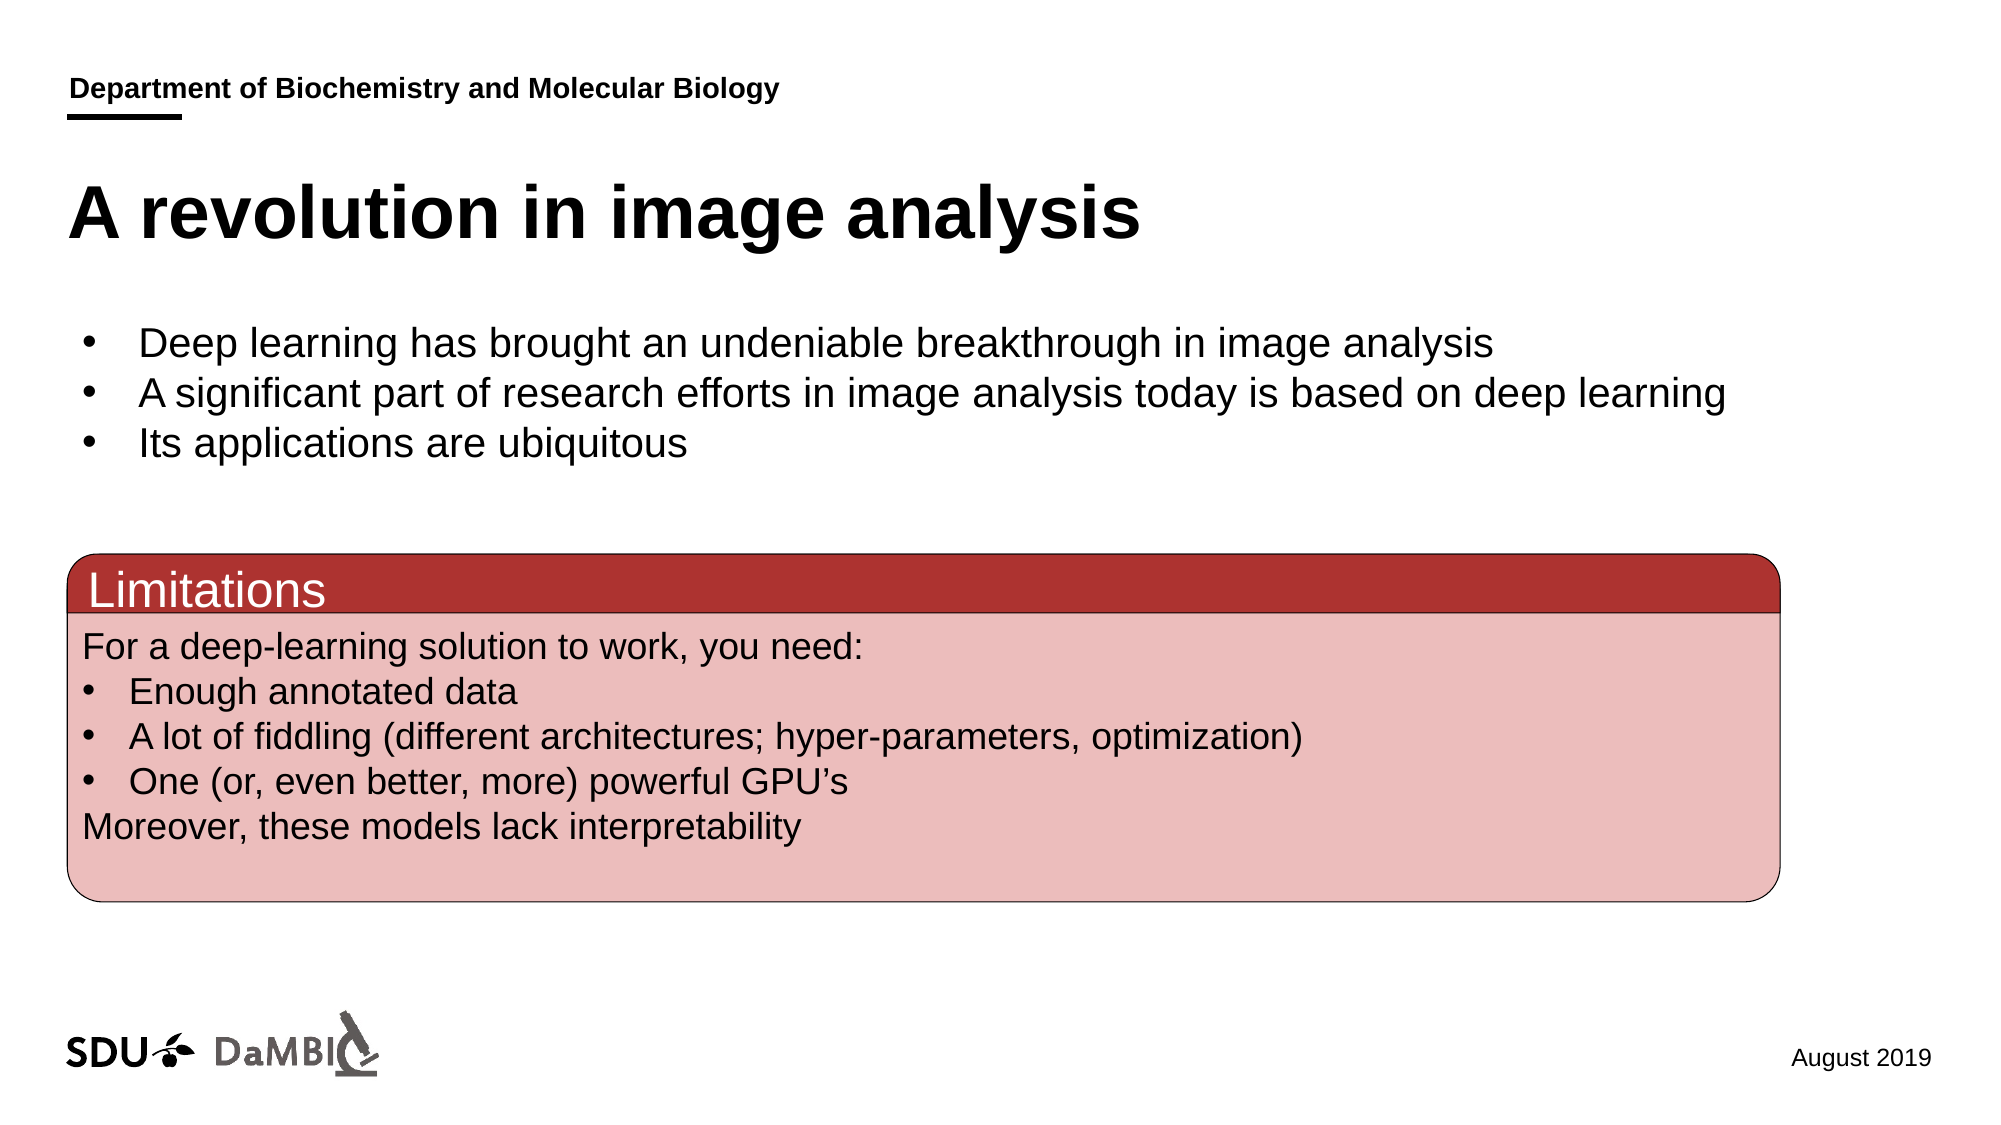

# A revolution in image analysis
Deep learning has brought an undeniable breakthrough in image analysis
A significant part of research efforts in image analysis today is based on deep learning
Its applications are ubiquitous

Limitations
For a deep-learning solution to work, you need:
Enough annotated data
A lot of fiddling (different architectures; hyper-parameters, optimization)
One (or, even better, more) powerful GPU’s
Moreover, these models lack interpretability
Department of Biochemistry
and Molecular Biology
28 January 2019
85